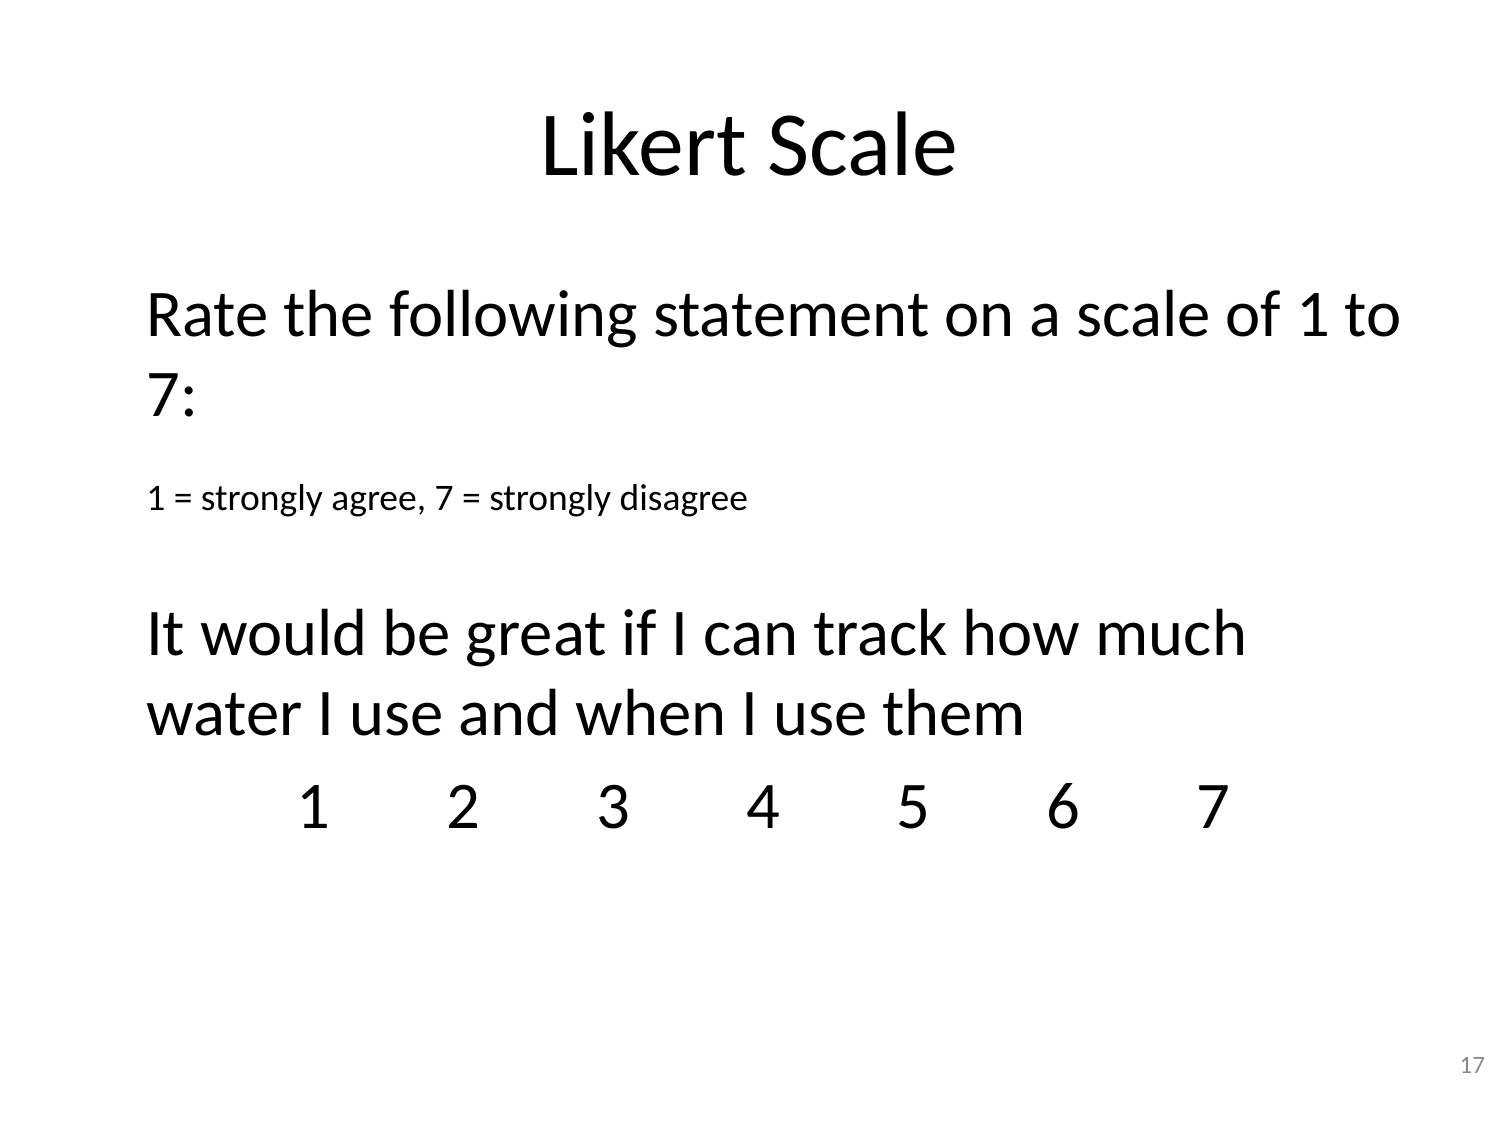

# Likert Scale
	Rate the following statement on a scale of 1 to 7:
	1 = strongly agree, 7 = strongly disagree

	It would be great if I can track how much water I use and when I use them
		1	2	3	4	5	6	7
17